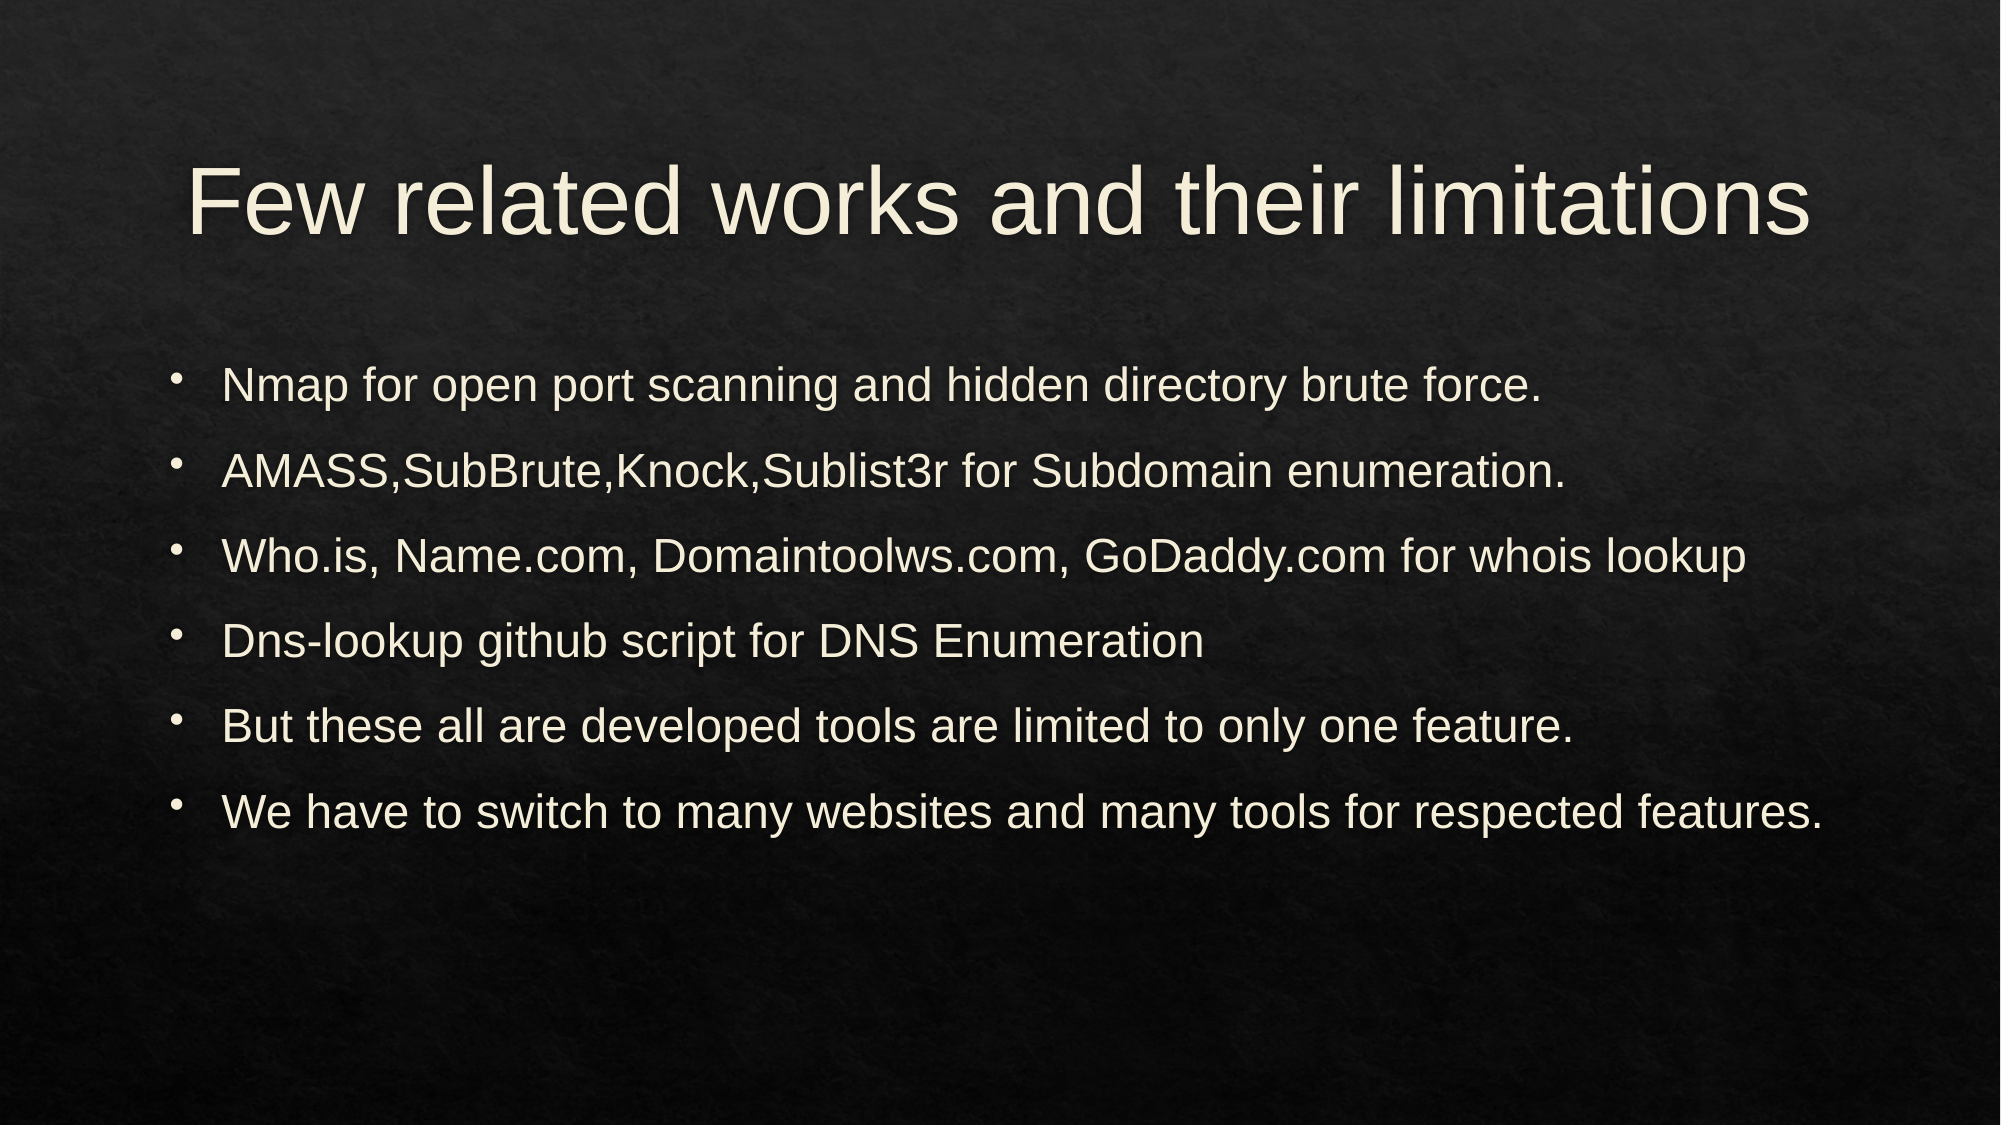

# Few related works and their limitations
Nmap for open port scanning and hidden directory brute force.
AMASS,SubBrute,Knock,Sublist3r for Subdomain enumeration.
Who.is, Name.com, Domaintoolws.com, GoDaddy.com for whois lookup
Dns-lookup github script for DNS Enumeration
But these all are developed tools are limited to only one feature.
We have to switch to many websites and many tools for respected features.